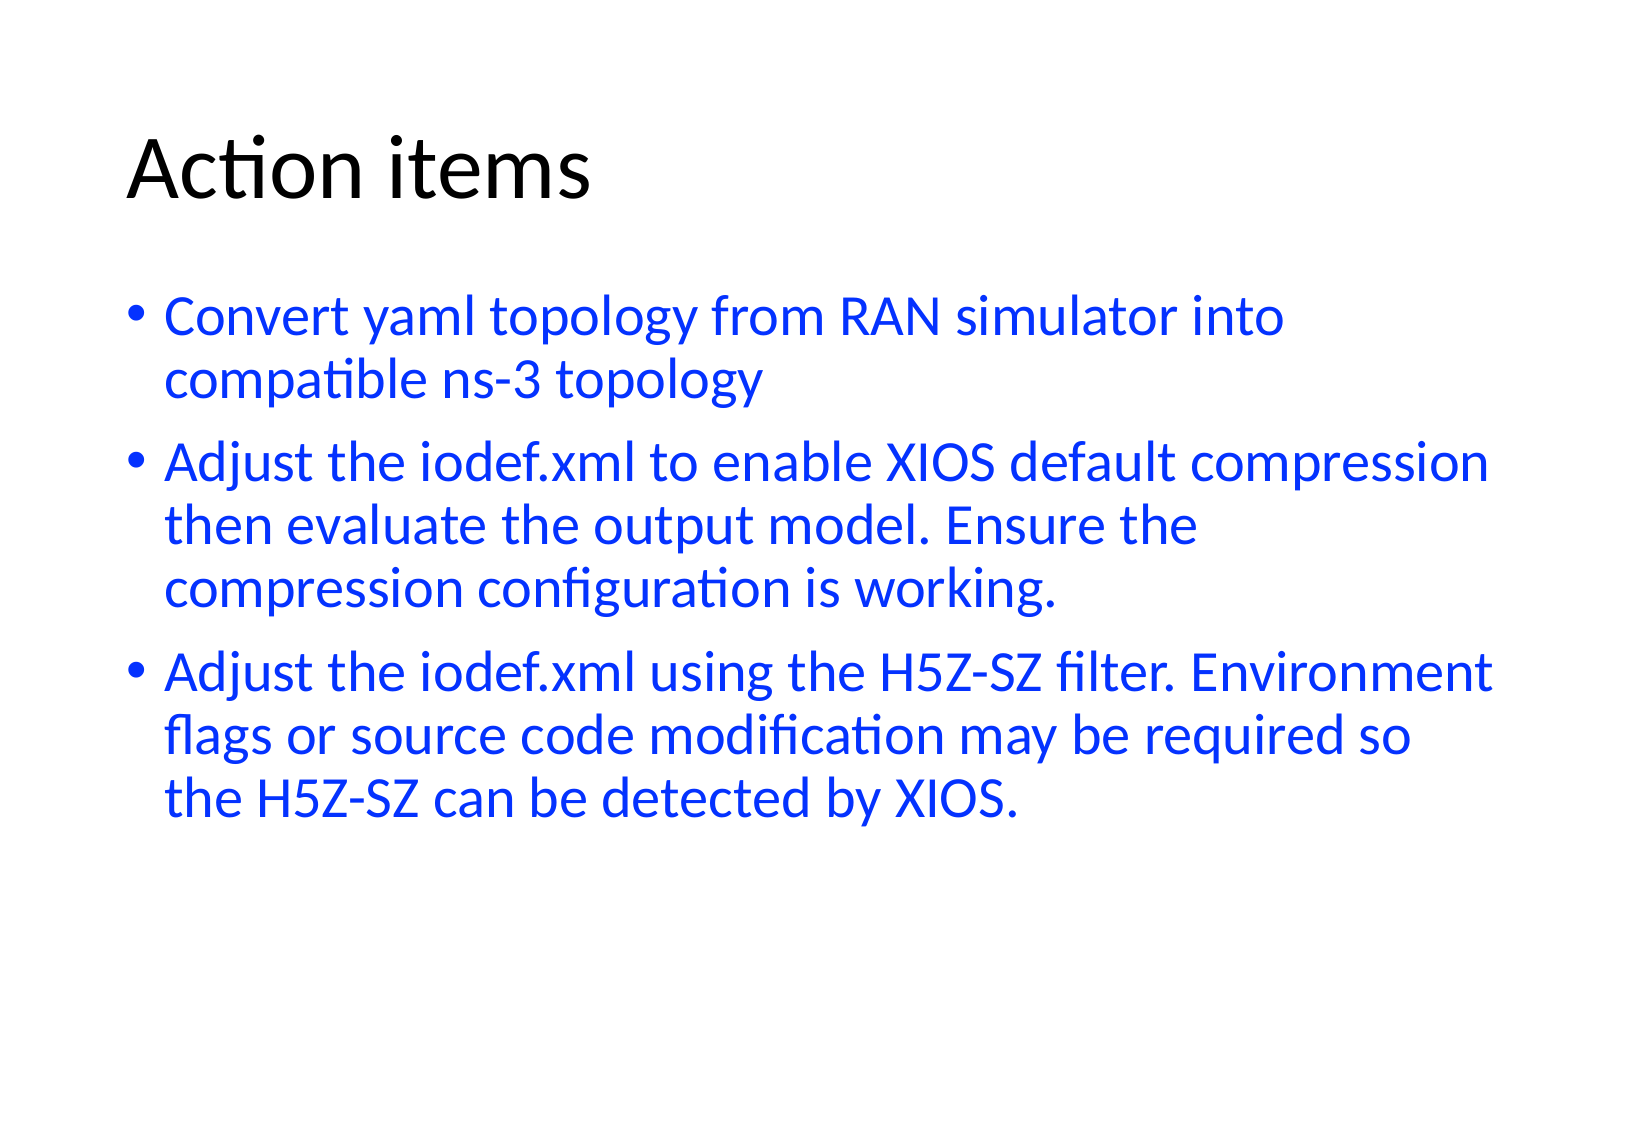

# Action items
Convert yaml topology from RAN simulator into compatible ns-3 topology
Adjust the iodef.xml to enable XIOS default compression then evaluate the output model. Ensure the compression configuration is working.
Adjust the iodef.xml using the H5Z-SZ filter. Environment flags or source code modification may be required so the H5Z-SZ can be detected by XIOS.